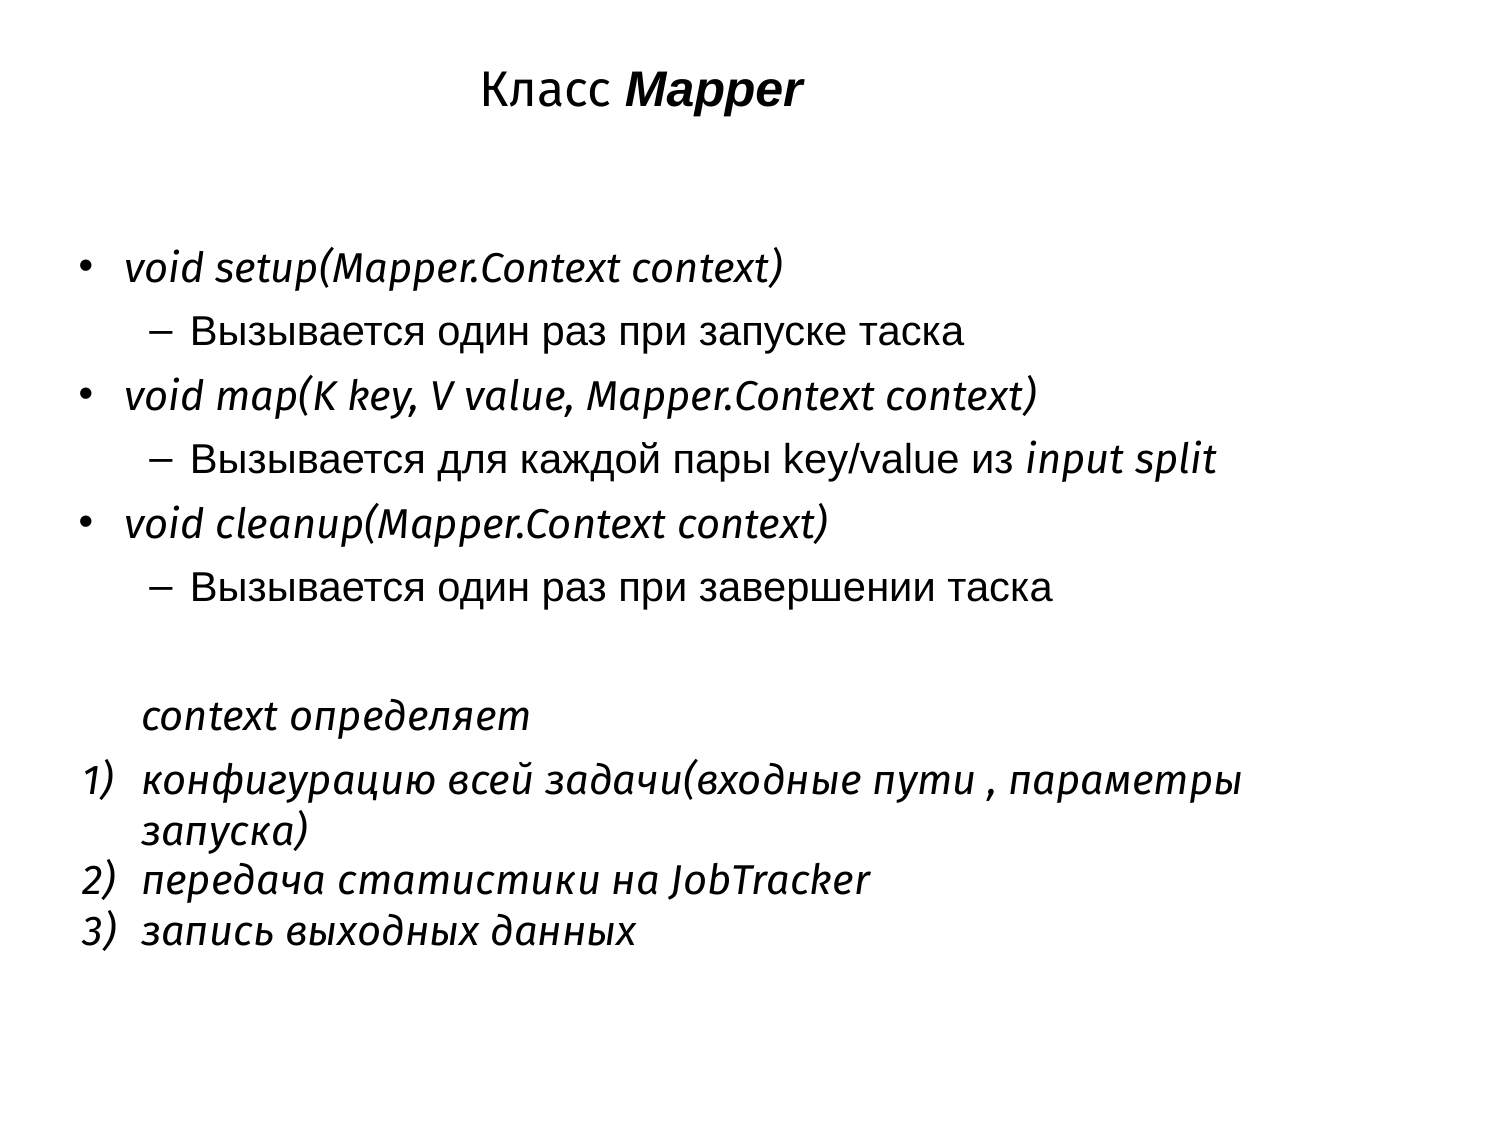

# Класс Mapper
void setup(Mapper.Context context)
Вызывается один раз при запуске таска
void map(K key, V value, Mapper.Context context)
Вызывается для каждой пары key/value из input split
void cleanup(Mapper.Context context)
Вызывается один раз при завершении таска

context определяет
конфигурацию всей задачи(входные пути , параметры запуска)
передача статистики на JobTracker
запись выходных данных